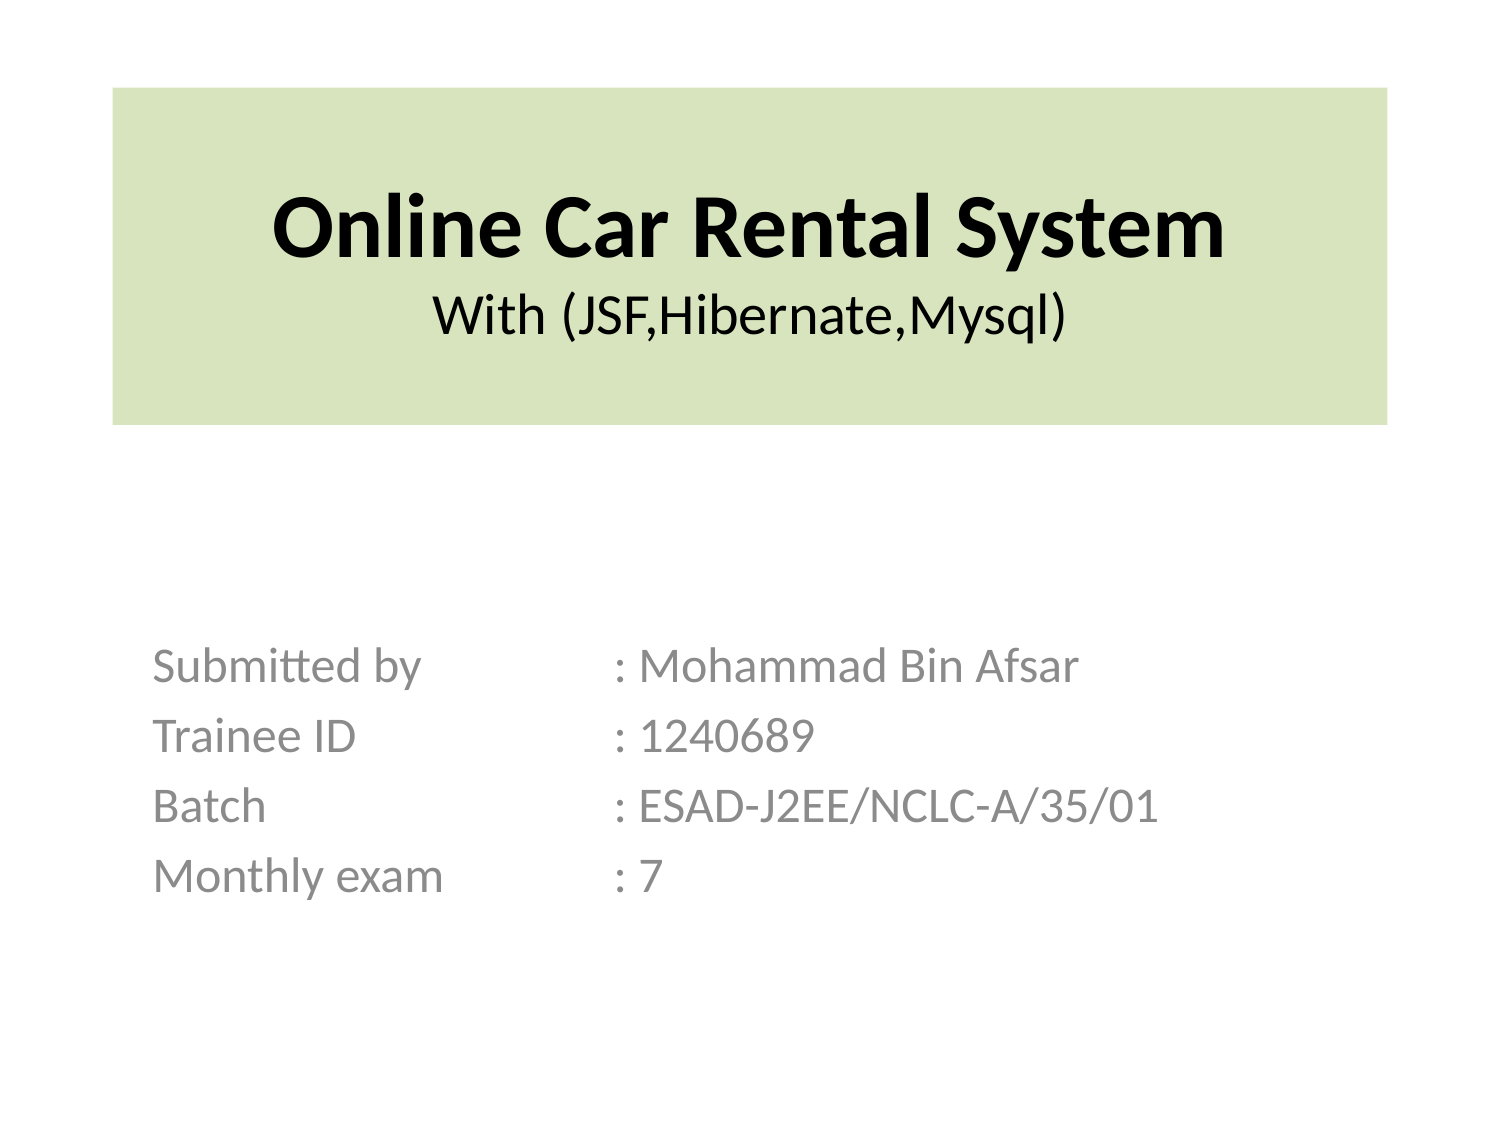

# Online Car Rental System With (JSF,Hibernate,Mysql)
Submitted by		 : Mohammad Bin Afsar
Trainee ID		 : 1240689
Batch      		 : ESAD-J2EE/NCLC-A/35/01
Monthly exam		 : 7